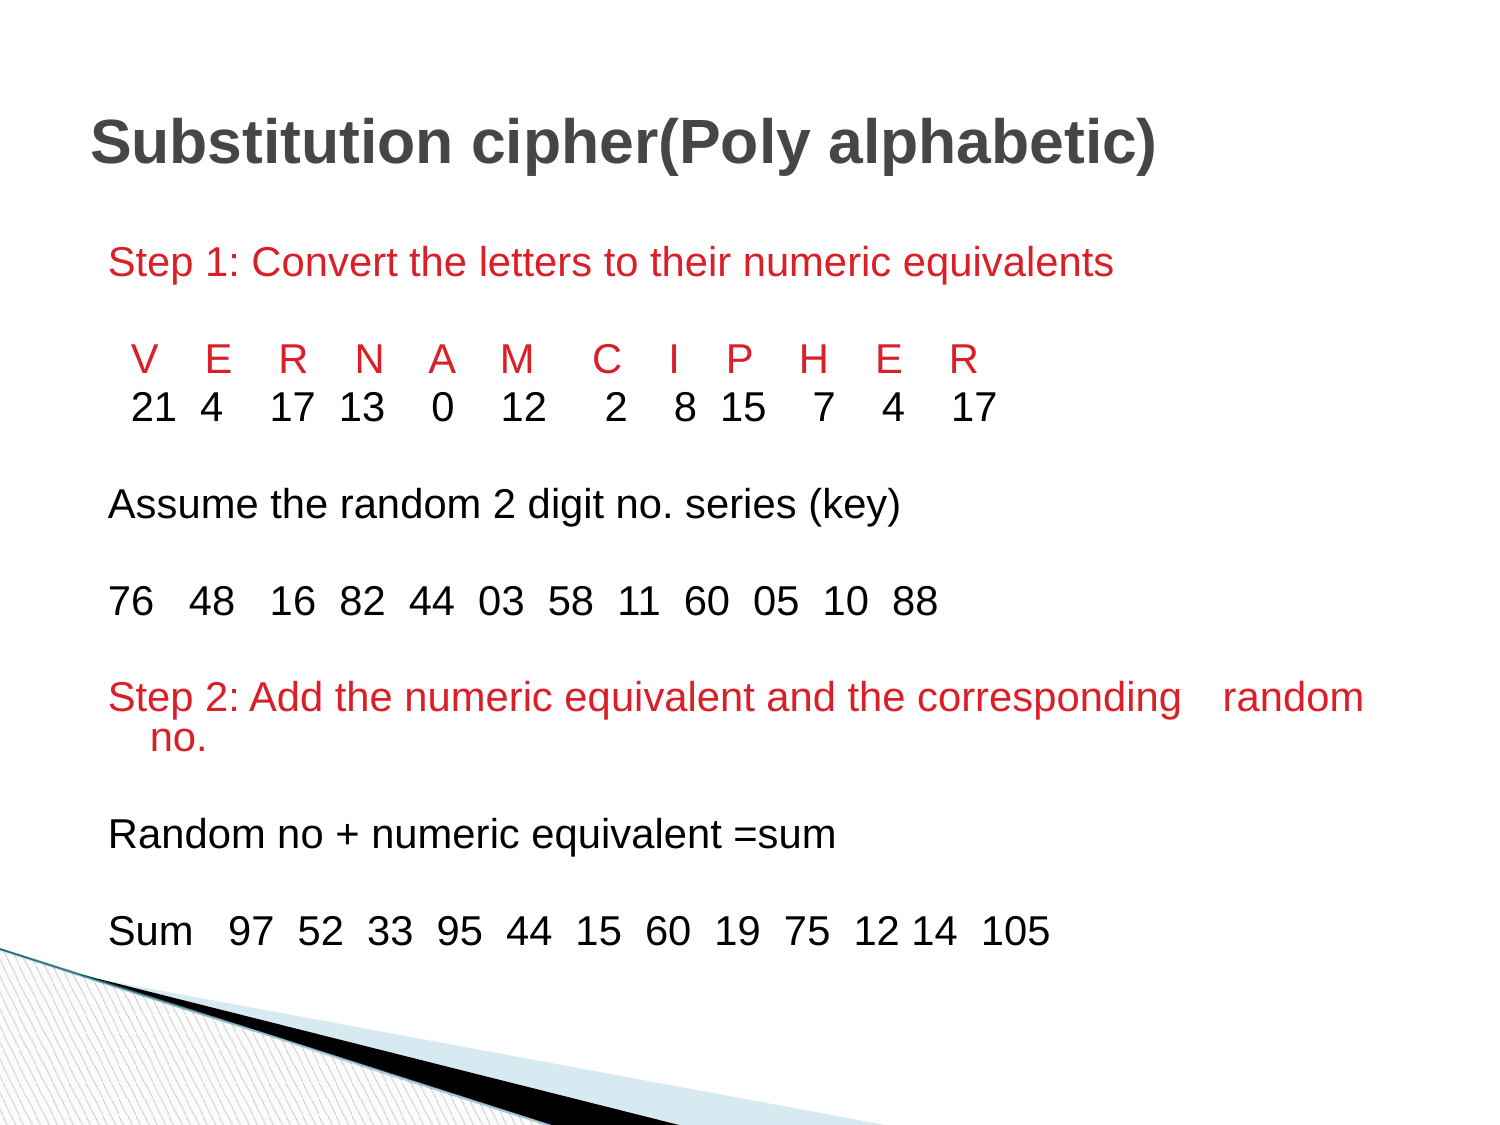

Substitution cipher(Poly alphabetic)
Step 1: Convert the letters to their numeric equivalents

  V    E    R    N    A    M     C    I    P    H    E    R
  21  4    17  13    0    12     2    8  15    7    4    17

Assume the random 2 digit no. series (key)

76   48   16  82  44  03  58  11  60  05  10  88

Step 2: Add the numeric equivalent and the corresponding 	  random no.

Random no + numeric equivalent =sum

Sum   97  52  33  95  44  15  60  19  75  12 14  105